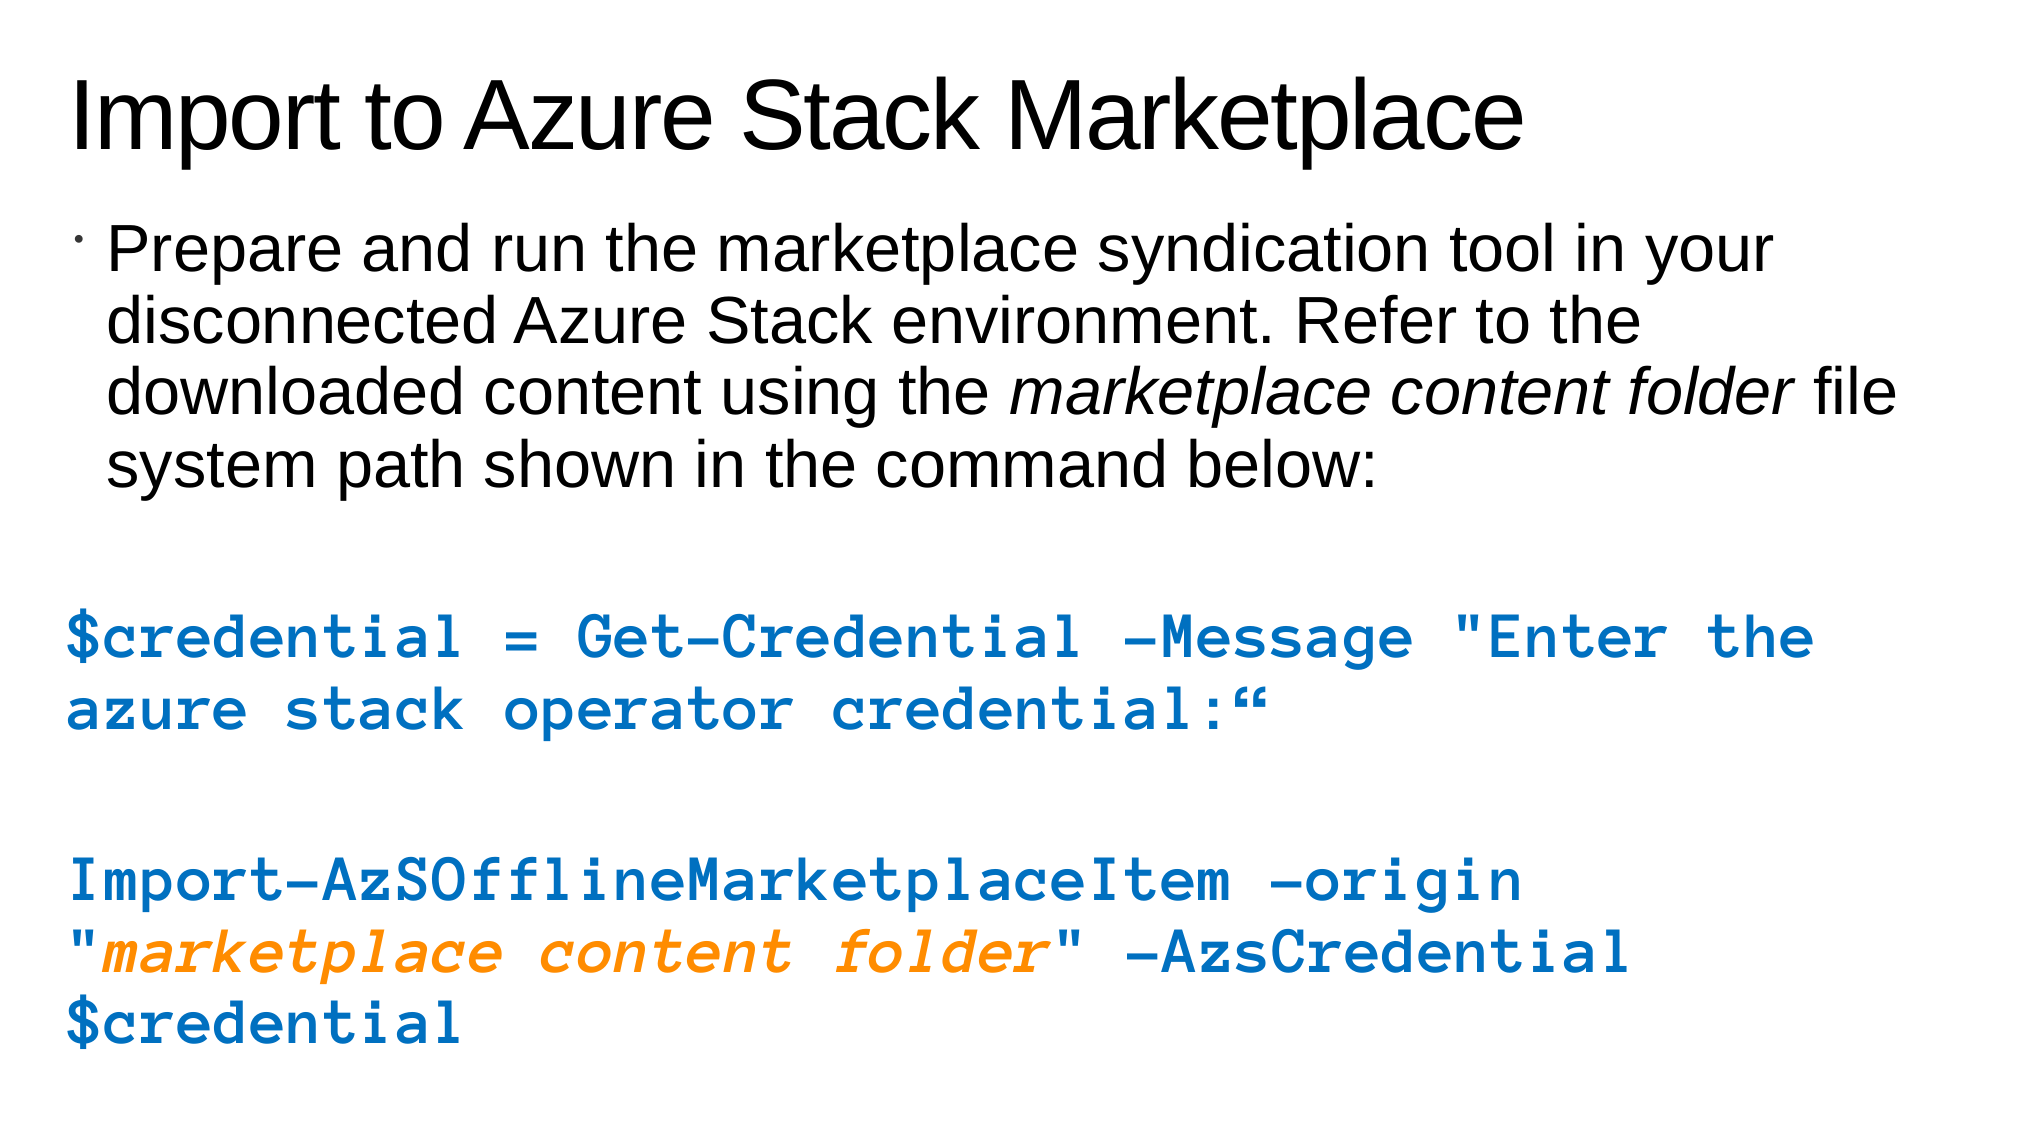

# Import to Azure Stack Marketplace
Prepare and run the marketplace syndication tool in your disconnected Azure Stack environment. Refer to the downloaded content using the marketplace content folder file system path shown in the command below:

$credential = Get-Credential -Message "Enter the azure stack operator credential:“

Import-AzSOfflineMarketplaceItem -origin "marketplace content folder" -AzsCredential $credential